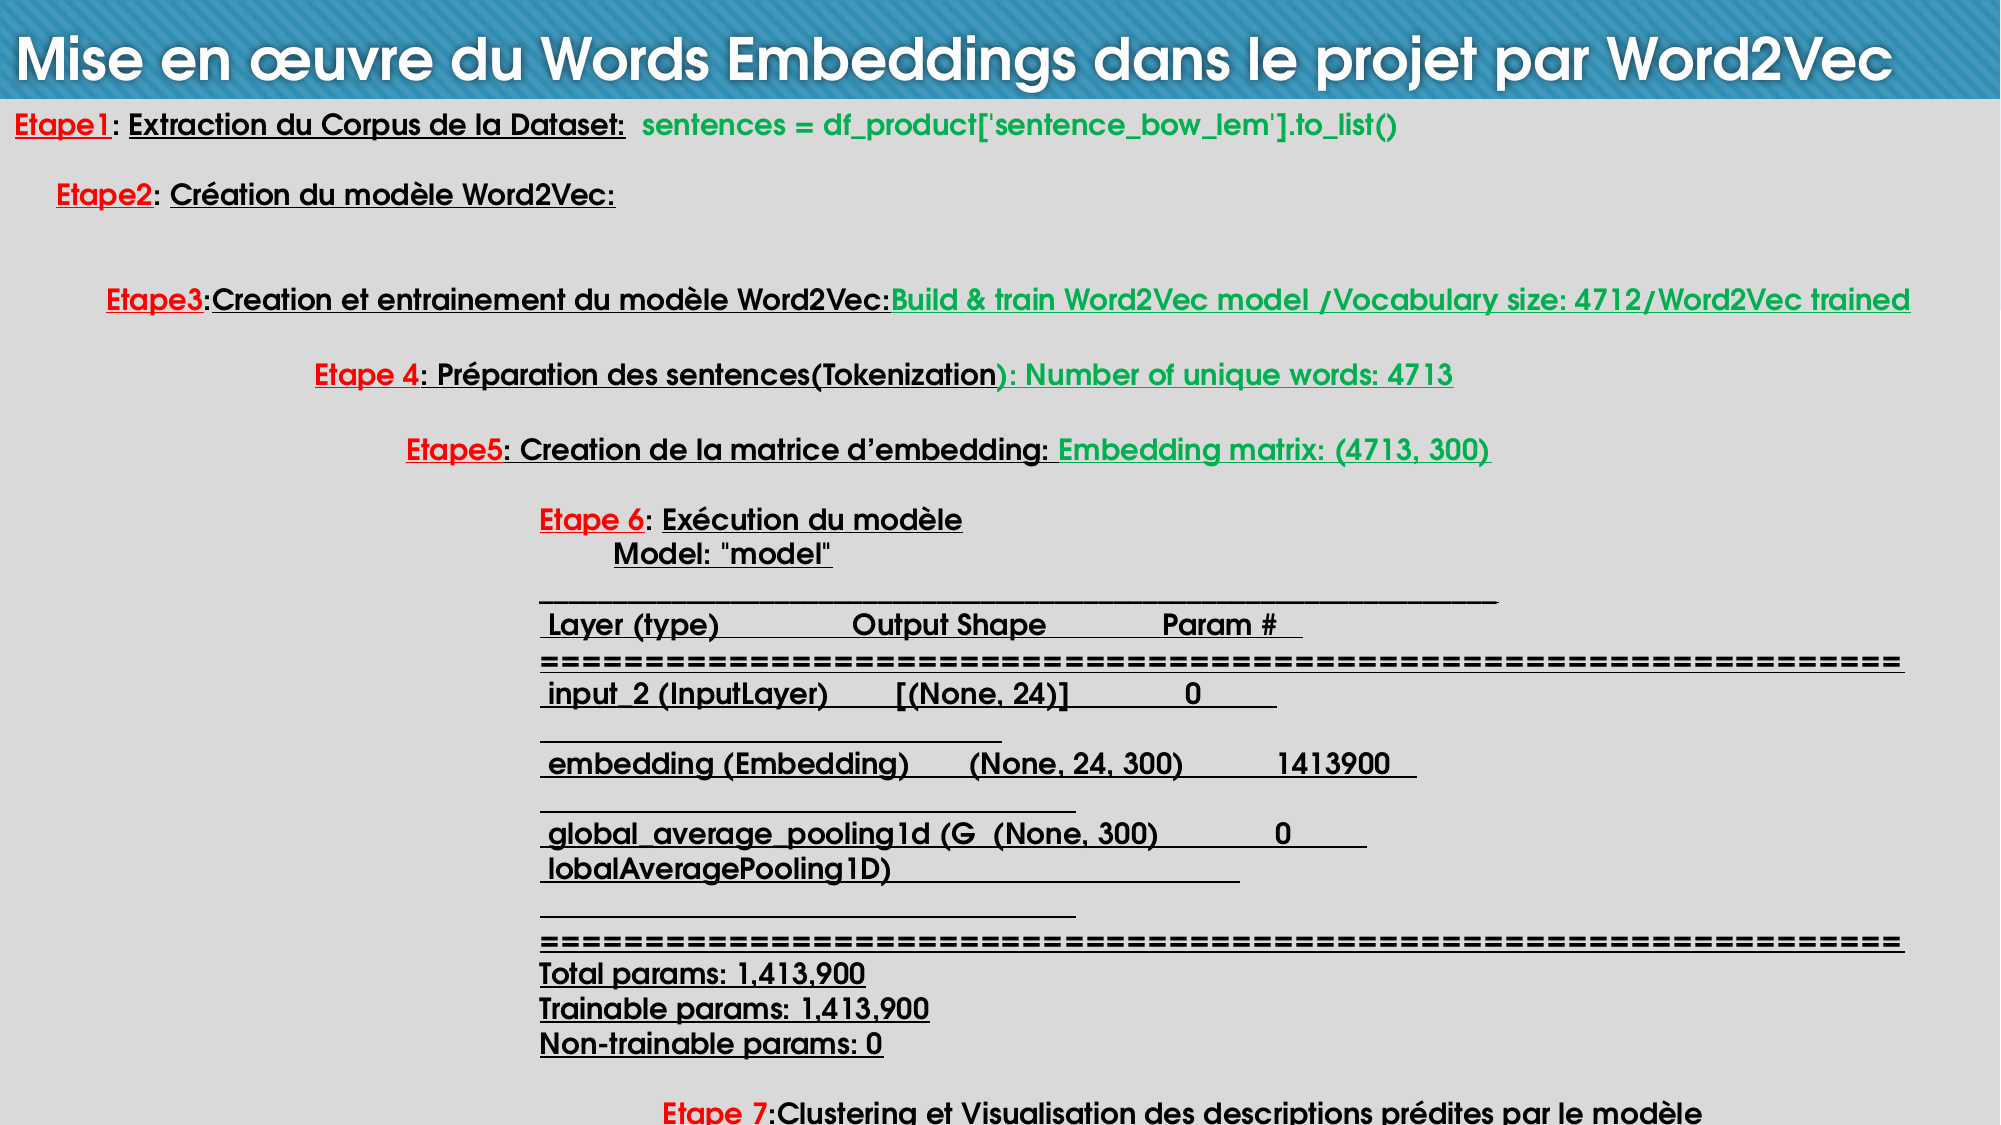

# Mise en œuvre du Words Embeddings dans le projet par Word2Vec
Etape1: Extraction du Corpus de la Dataset:  sentences = df_product['sentence_bow_lem'].to_list()

     Etape2: Création du modèle Word2Vec:

  Etape3:Creation et entrainement du modèle Word2Vec:Build & train Word2Vec model /Vocabulary size: 4712/Word2Vec trained

Etape 4: Préparation des sentences(Tokenization): Number of unique words: 4713

  Etape5: Creation de la matrice d’embedding: Embedding matrix: (4713, 300)

Etape 6: Exécution du modèle
         Model: "model"
_________________________________________________________________
 Layer (type)                Output Shape              Param #
=================================================================
 input_2 (InputLayer)        [(None, 24)]              0

 embedding (Embedding)       (None, 24, 300)           1413900

 global_average_pooling1d (G  (None, 300)              0
 lobalAveragePooling1D)

=================================================================
Total params: 1,413,900
Trainable params: 1,413,900
Non-trainable params: 0

      Etape 7:Clustering et Visualisation des descriptions prédites par le modèle

16